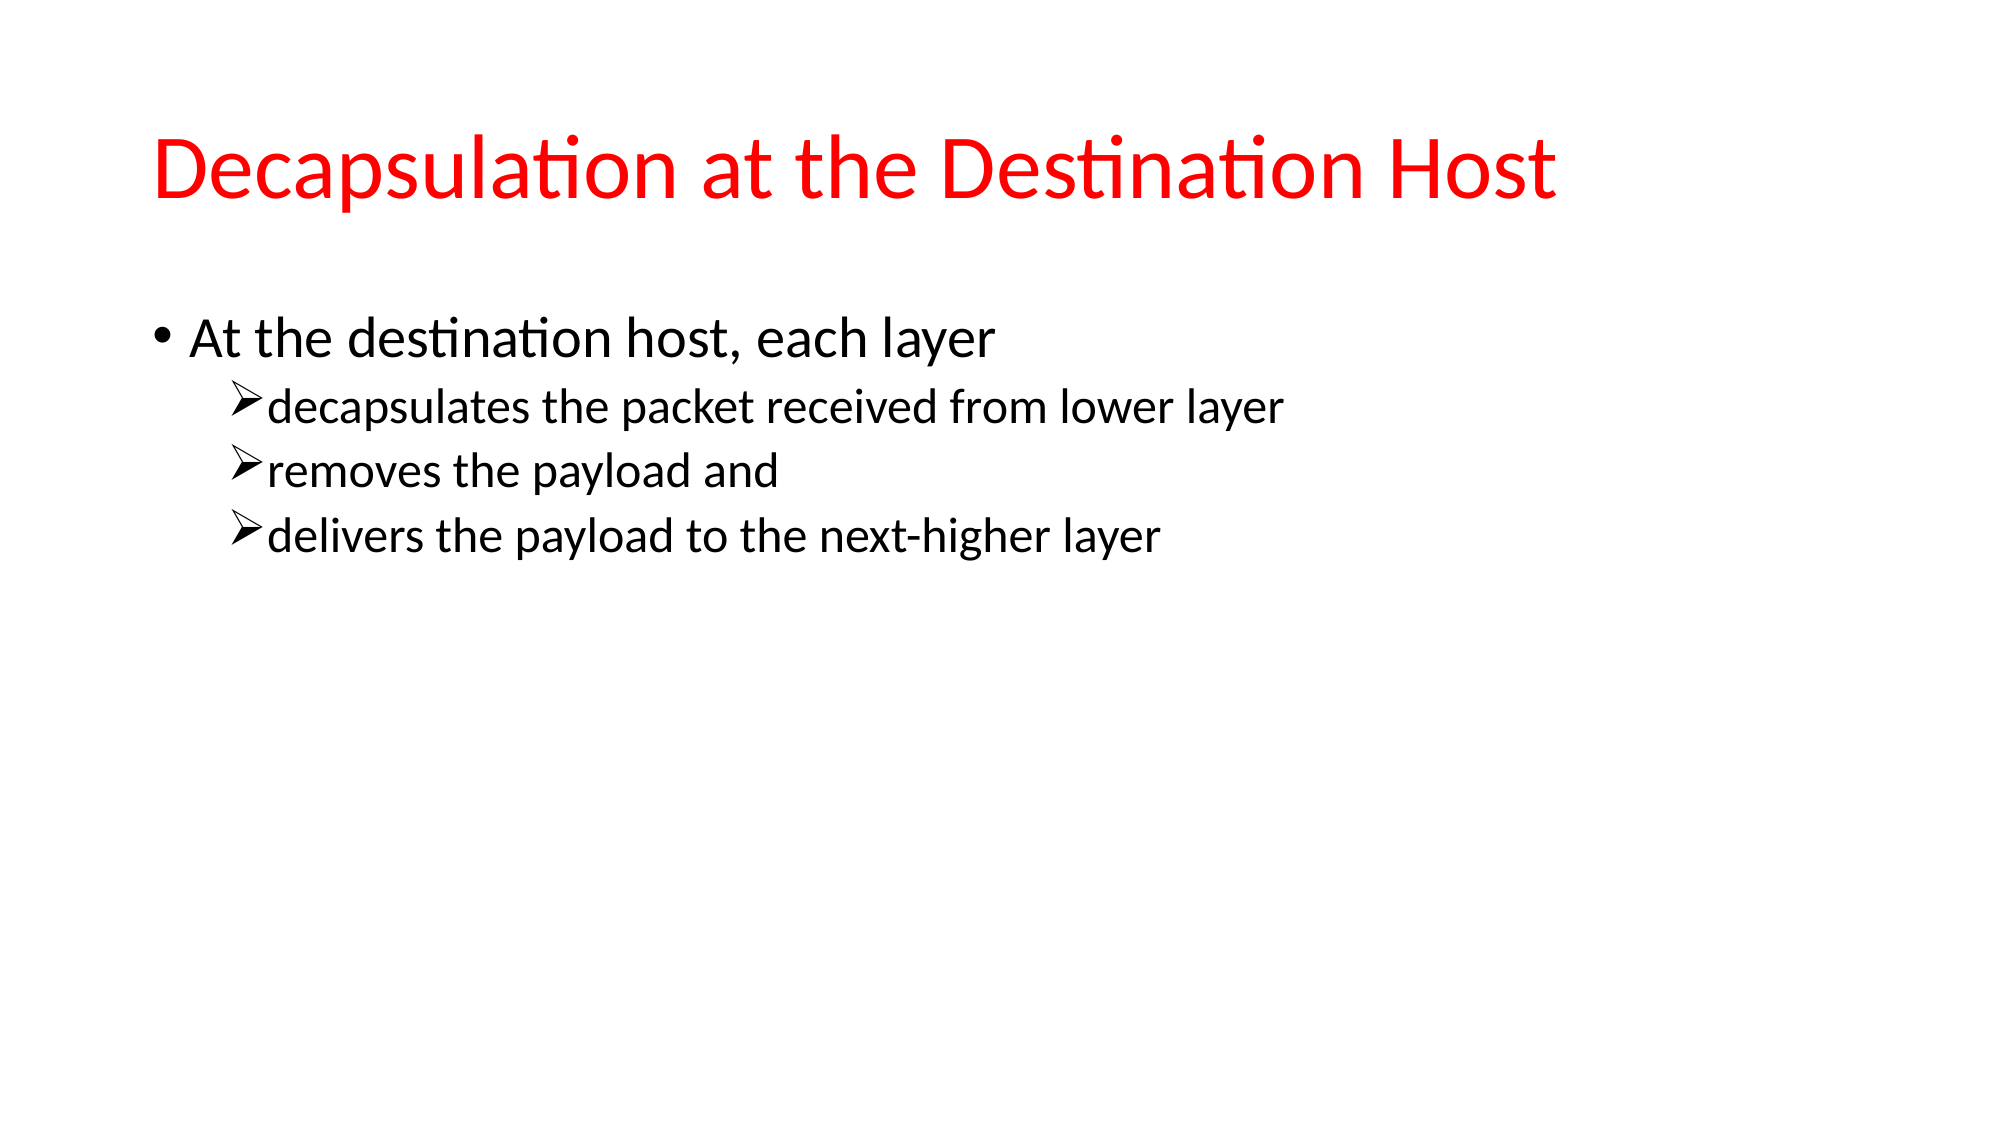

# Decapsulation at the Destination Host
At the destination host, each layer
decapsulates the packet received from lower layer
removes the payload and
delivers the payload to the next-higher layer